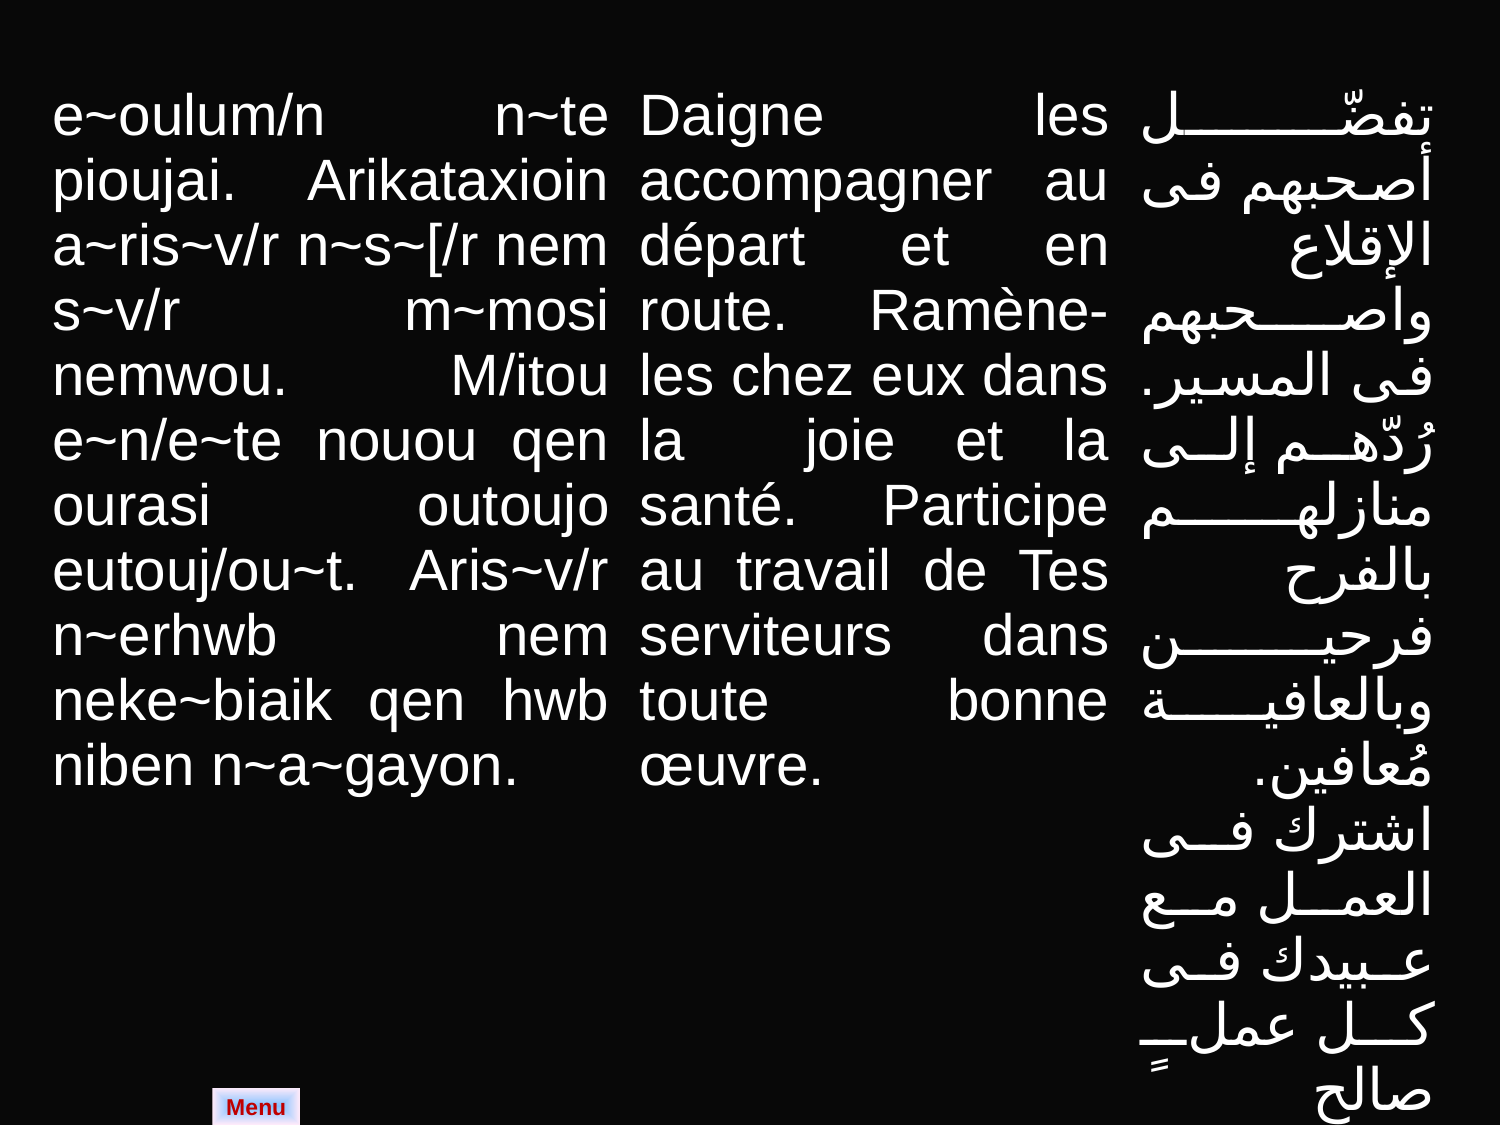

| e~oulum/n n~te pioujai. Arikataxioin a~ris~v/r n~s~[/r nem s~v/r m~mosi nemwou. M/itou e~n/e~te nouou qen ourasi outoujo eutouj/ou~t. Aris~v/r n~erhwb nem neke~biaik qen hwb niben n~a~gayon. | Daigne les accompagner au départ et en route. Ramène-les chez eux dans la joie et la santé. Participe au travail de Tes serviteurs dans toute bonne œuvre. | تفضّل أصحبهم فى الإقلاع واصحبهم فى المسير. رُدّهم إلى منازلهم بالفرح فرحين وبالعافية مُعافين. اشترك فى العمل مع عبيدك فى كل عملٍ صالح |
| --- | --- | --- |
Menu